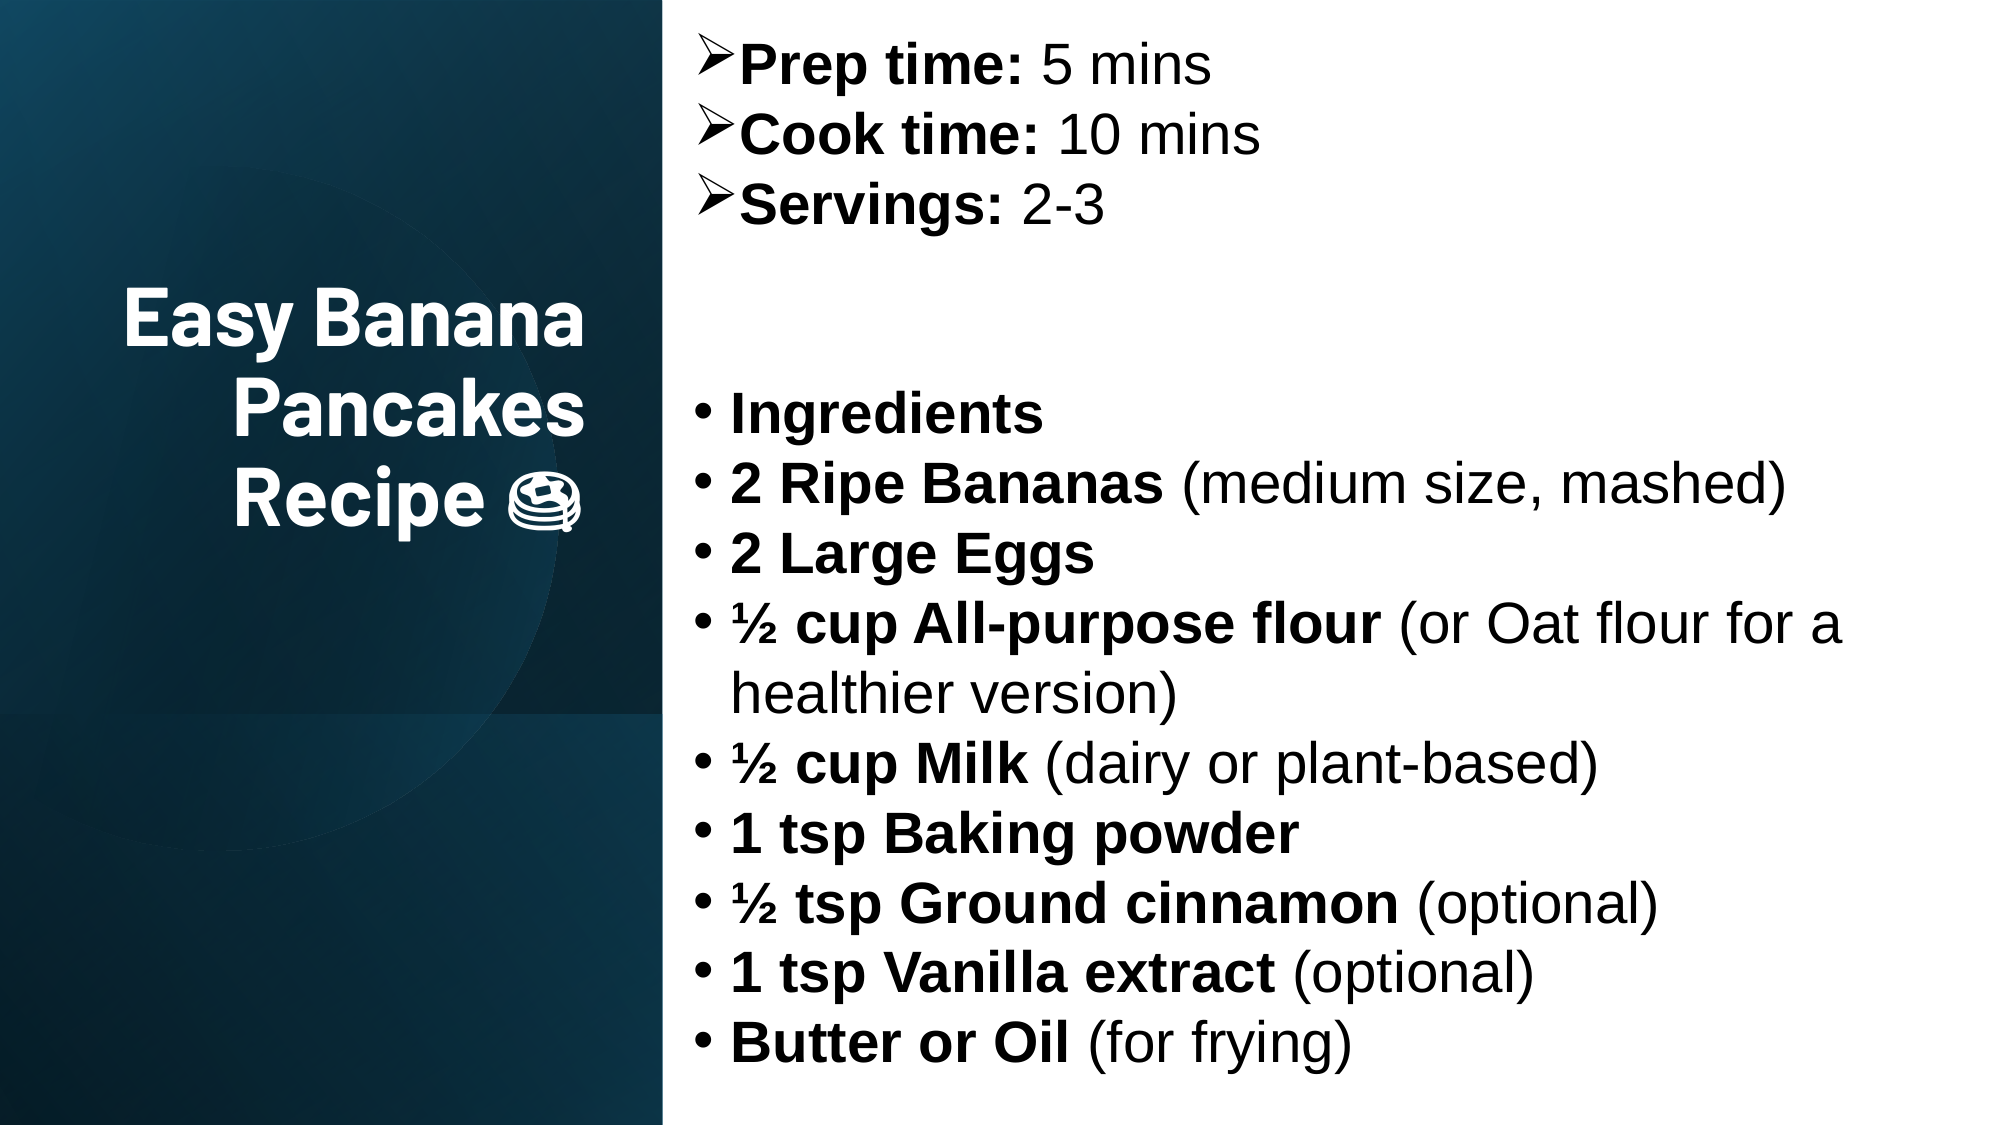

Prep time: 5 mins
Cook time: 10 mins
Servings: 2-3

Ingredients
2 Ripe Bananas (medium size, mashed)
2 Large Eggs
½ cup All-purpose flour (or Oat flour for a healthier version)
½ cup Milk (dairy or plant-based)
1 tsp Baking powder
½ tsp Ground cinnamon (optional)
1 tsp Vanilla extract (optional)
Butter or Oil (for frying)

# Easy Banana Pancakes Recipe 🥞